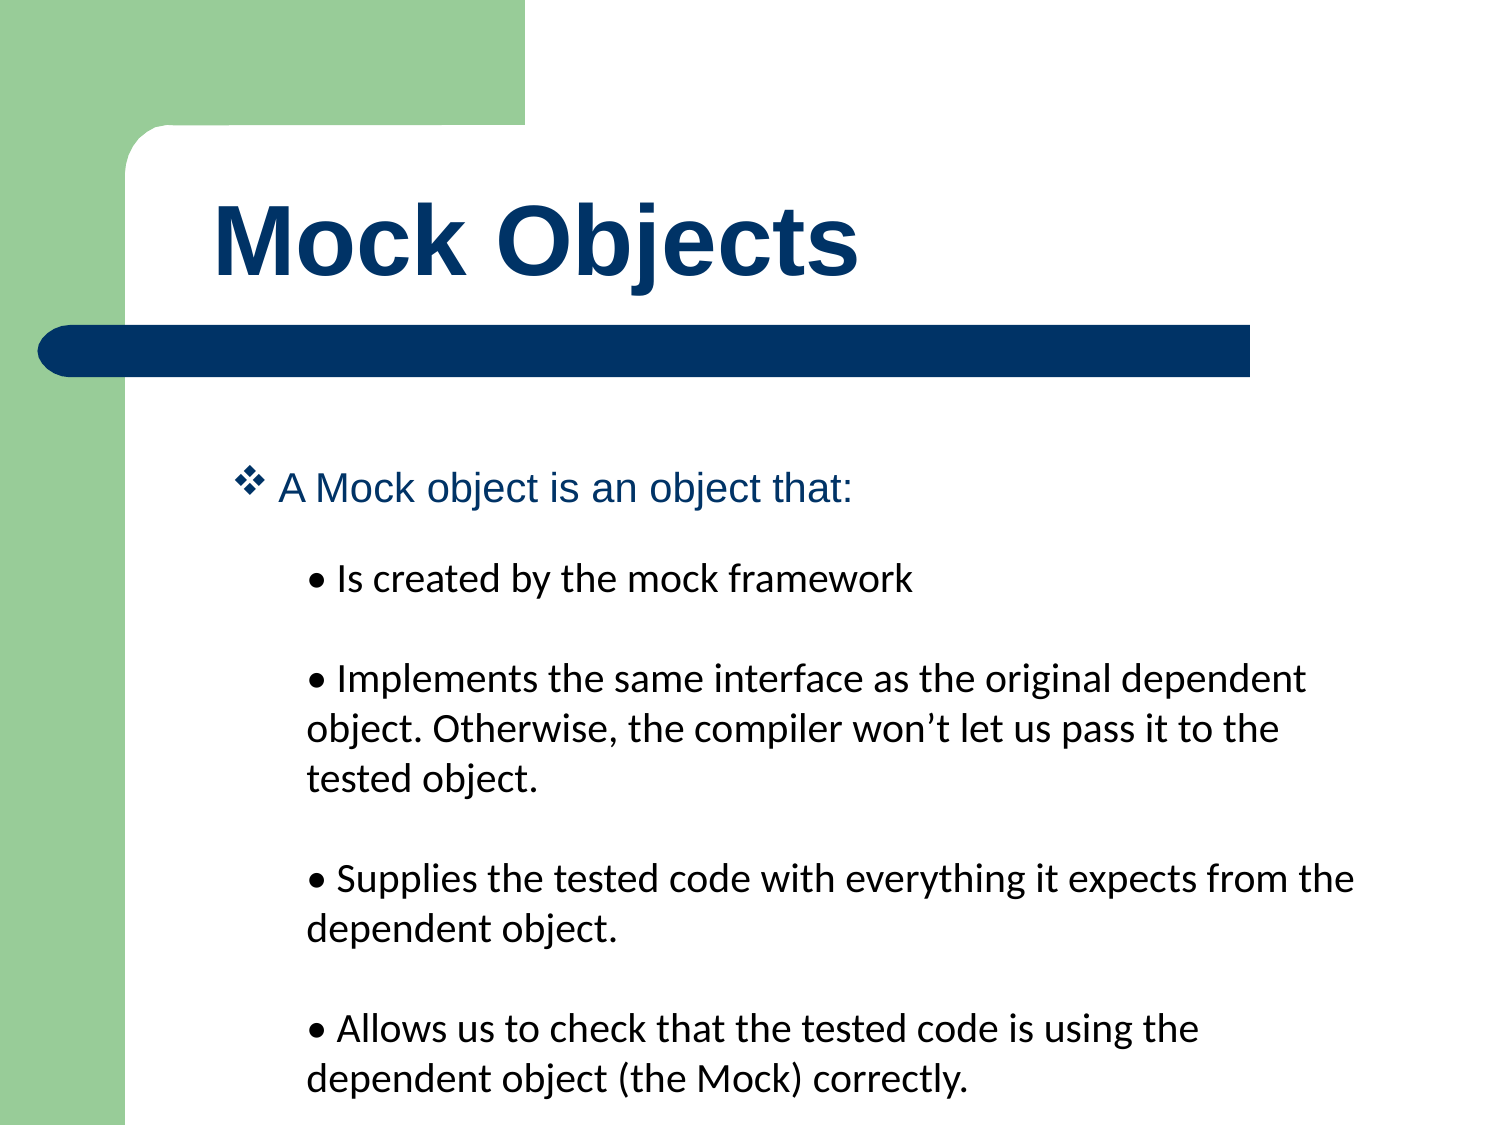

# Mock Objects
A Mock object is an object that:

• Is created by the mock framework

• Implements the same interface as the original dependent object. Otherwise, the compiler won’t let us pass it to the tested object.

• Supplies the tested code with everything it expects from the dependent object.

• Allows us to check that the tested code is using the dependent object (the Mock) correctly.